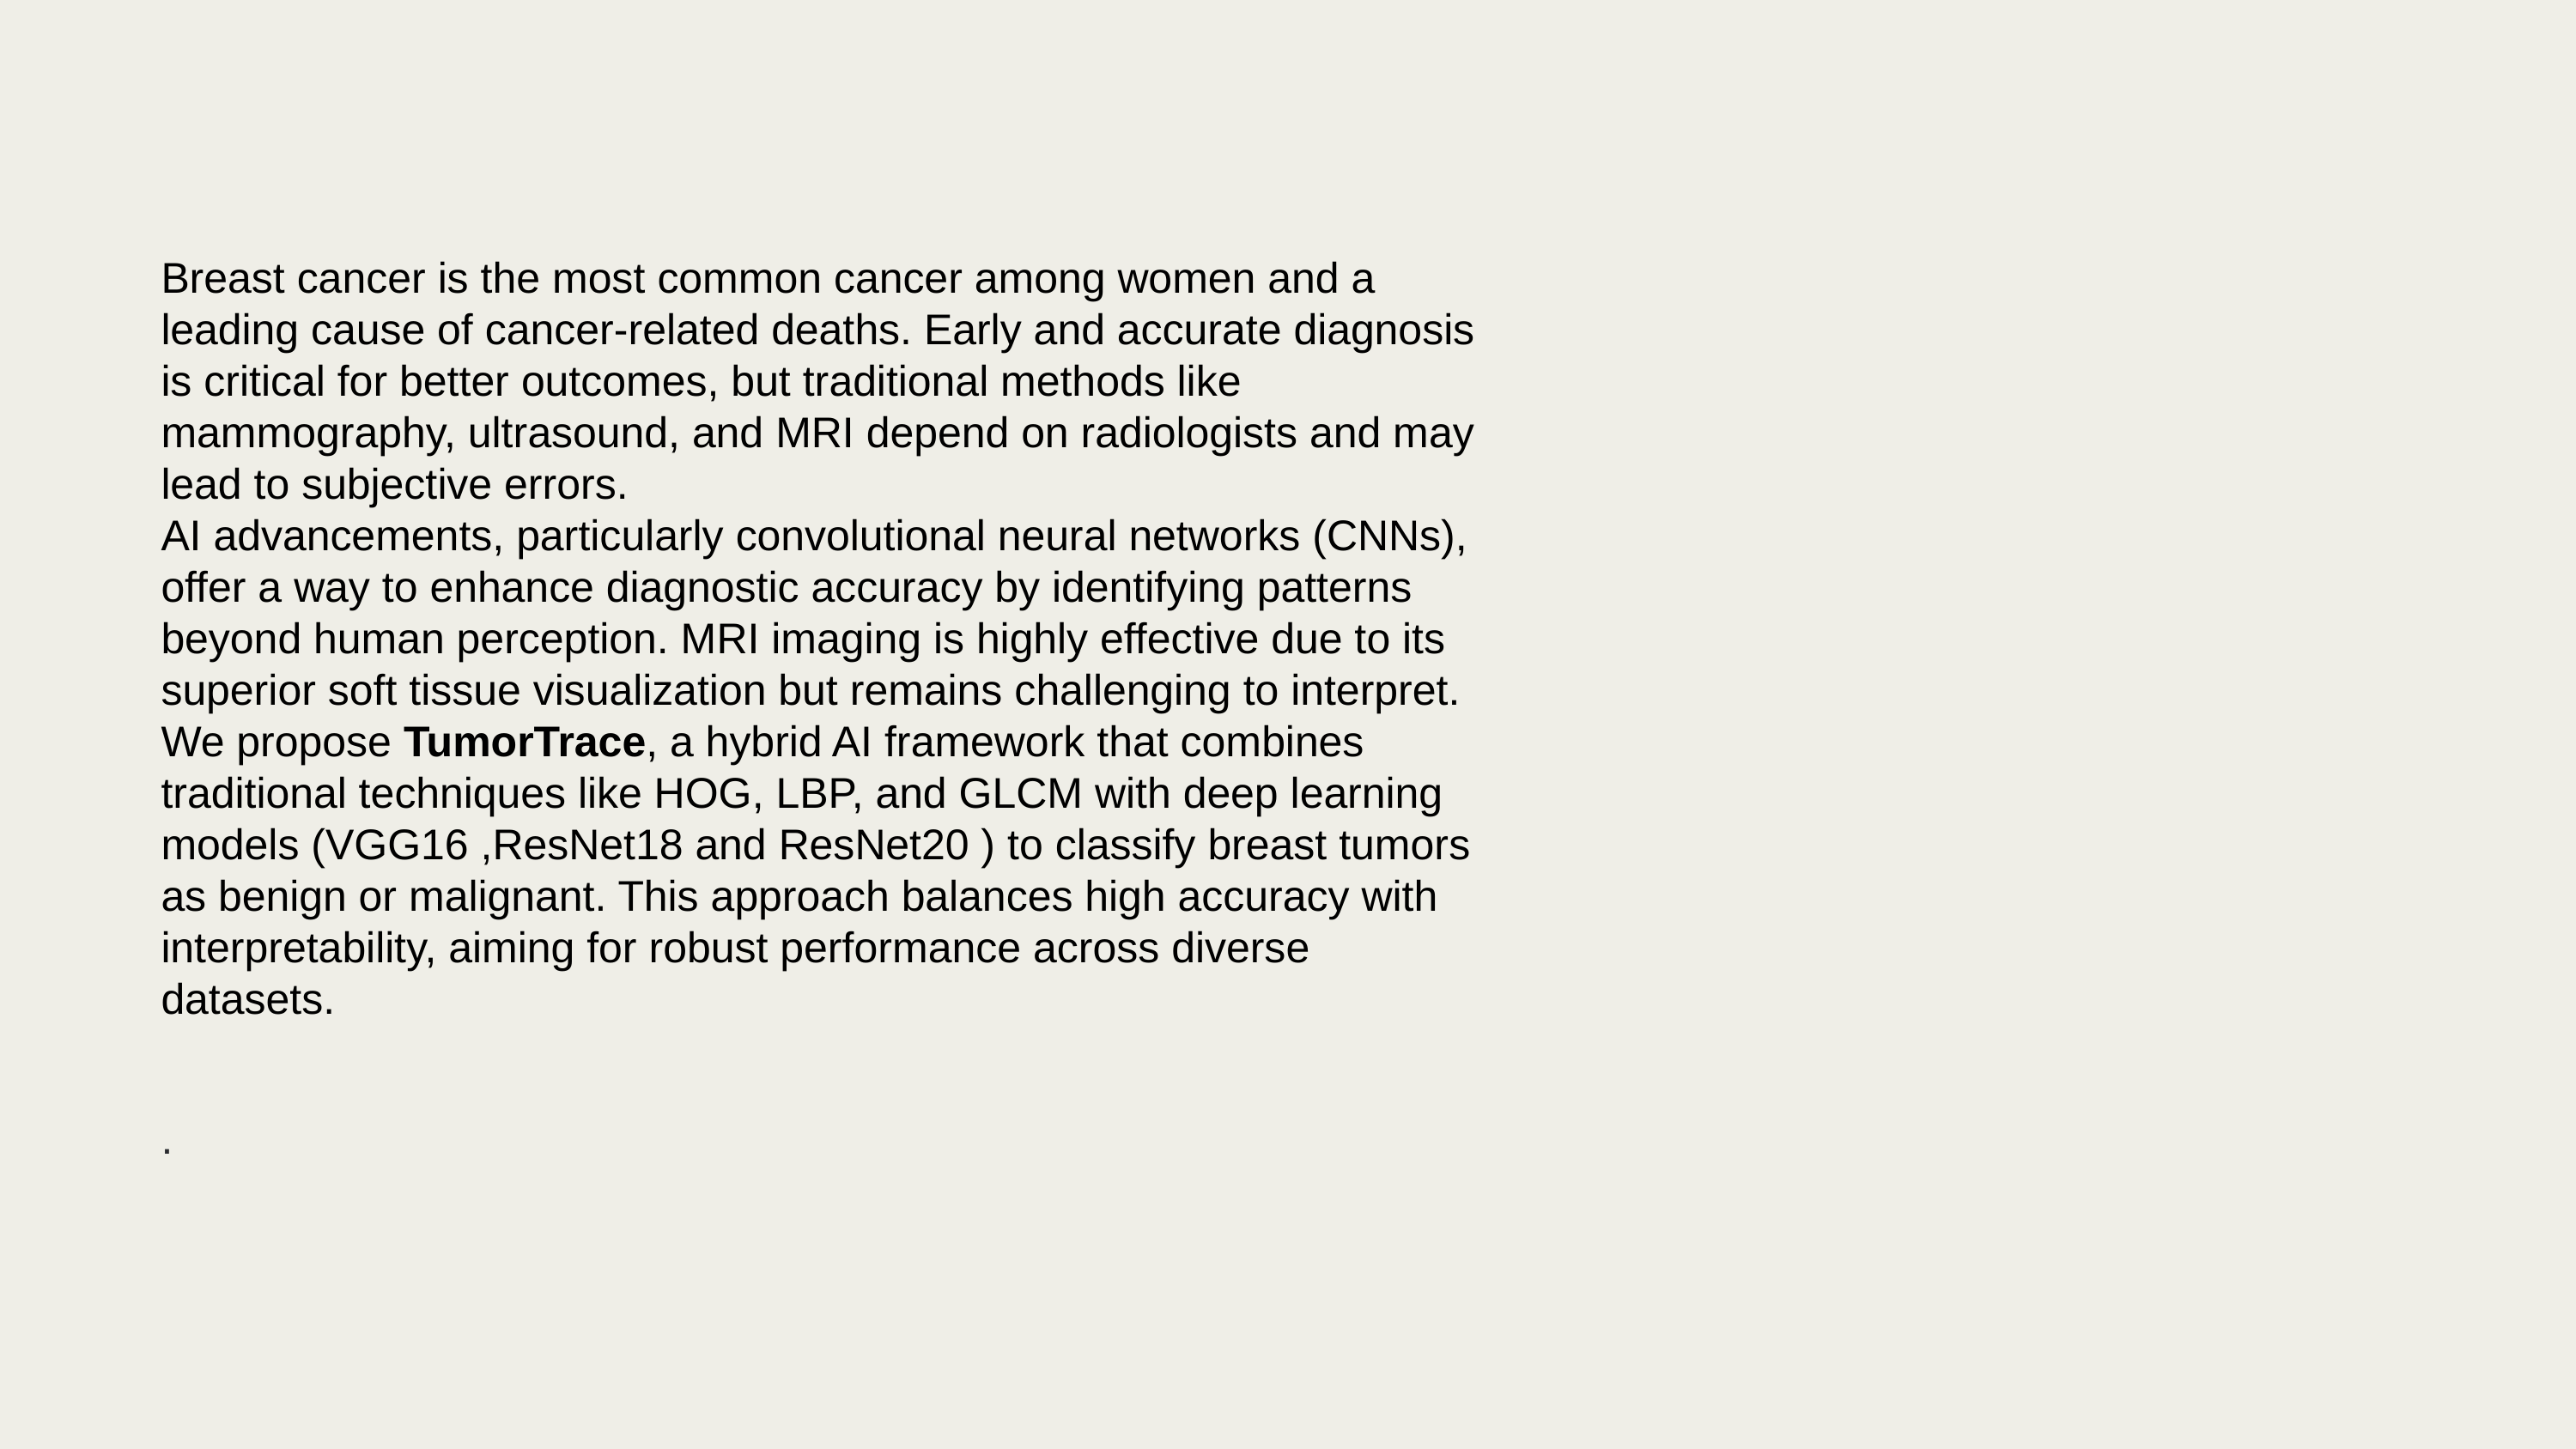

Breast cancer is the most common cancer among women and a leading cause of cancer-related deaths. Early and accurate diagnosis is critical for better outcomes, but traditional methods like mammography, ultrasound, and MRI depend on radiologists and may lead to subjective errors.
AI advancements, particularly convolutional neural networks (CNNs), offer a way to enhance diagnostic accuracy by identifying patterns beyond human perception. MRI imaging is highly effective due to its superior soft tissue visualization but remains challenging to interpret.
We propose TumorTrace, a hybrid AI framework that combines traditional techniques like HOG, LBP, and GLCM with deep learning models (VGG16 ,ResNet18 and ResNet20 ) to classify breast tumors as benign or malignant. This approach balances high accuracy with interpretability, aiming for robust performance across diverse datasets.
.